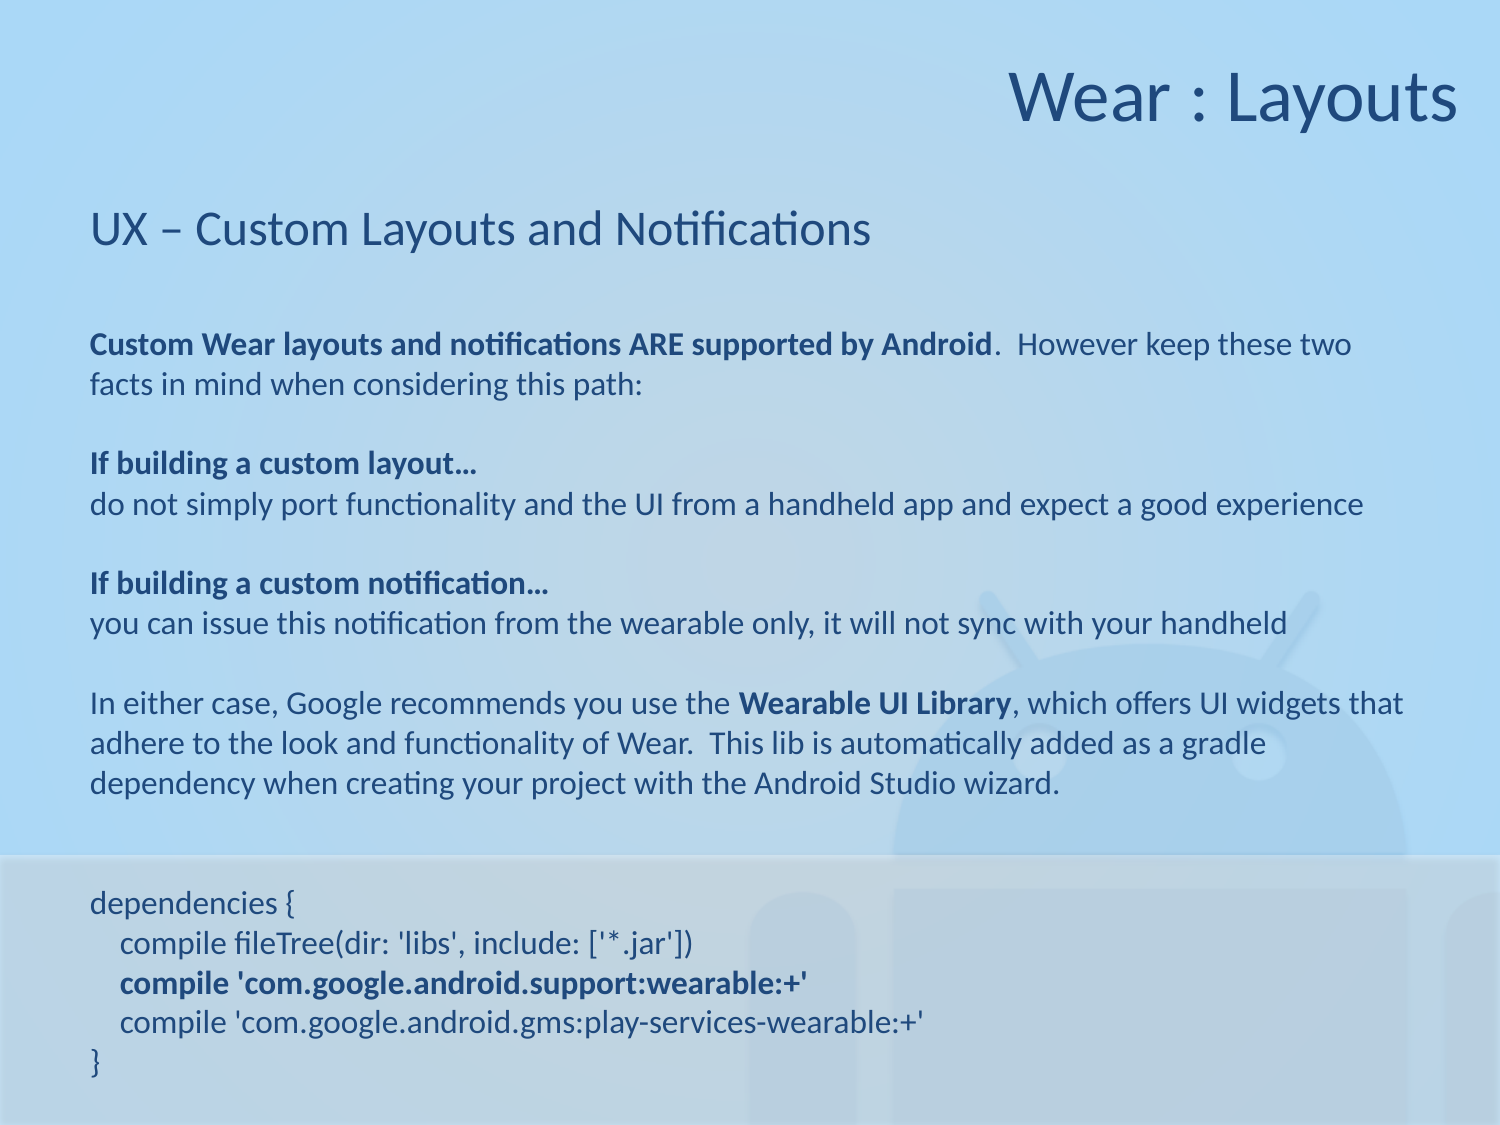

Wear : Layouts
UX – Custom Layouts and Notifications
Custom Wear layouts and notifications ARE supported by Android.  However keep these two facts in mind when considering this path:

If building a custom layout…
do not simply port functionality and the UI from a handheld app and expect a good experience

If building a custom notification…
you can issue this notification from the wearable only, it will not sync with your handheld

In either case, Google recommends you use the Wearable UI Library, which offers UI widgets that adhere to the look and functionality of Wear.  This lib is automatically added as a gradle dependency when creating your project with the Android Studio wizard.

dependencies {
    compile fileTree(dir: 'libs', include: ['*.jar'])
    compile 'com.google.android.support:wearable:+'
    compile 'com.google.android.gms:play-services-wearable:+'
}